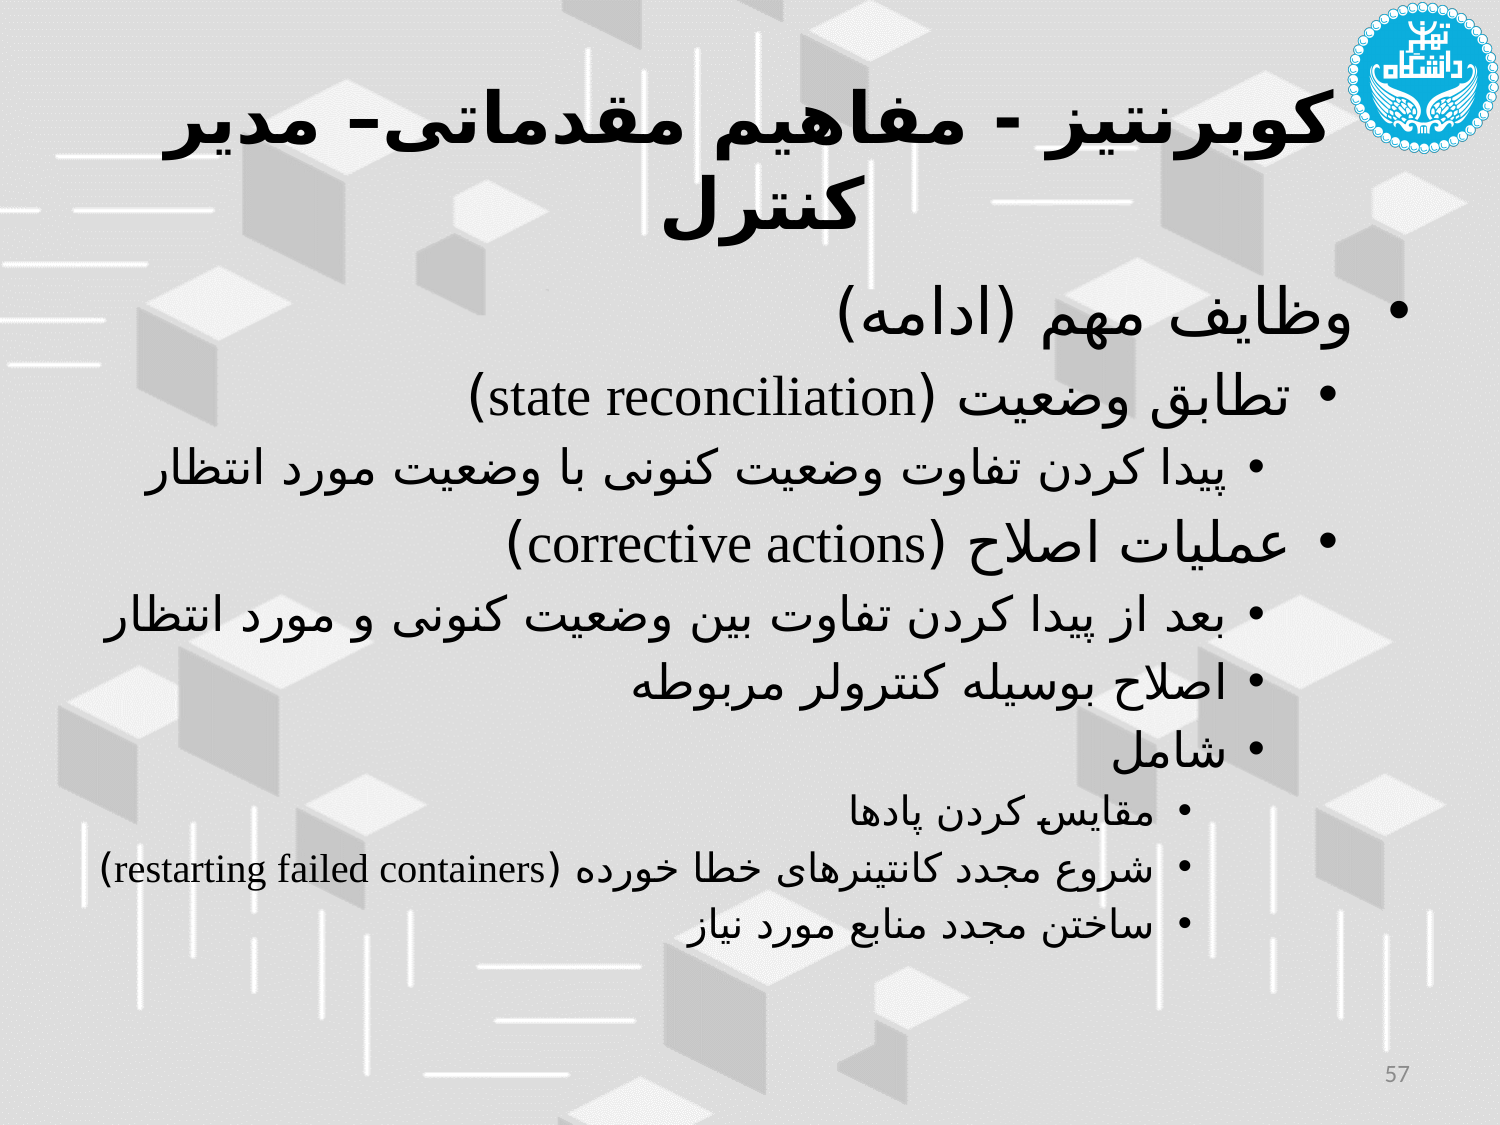

# کوبرنتیز - مفاهیم مقدماتی– مدیر کنترل
وظایف مهم (ادامه)
تطابق وضعیت (state reconciliation)
پیدا کردن تفاوت وضعیت کنونی با وضعیت مورد انتظار
عملیات اصلاح (corrective actions)
بعد از پیدا کردن تفاوت بین وضعیت کنونی و مورد انتظار
اصلاح بوسیله کنترولر مربوطه
شامل
مقایس کردن پادها
شروع مجدد کانتینرهای خطا خورده (restarting failed containers)
ساختن مجدد منابع مورد نیاز

57